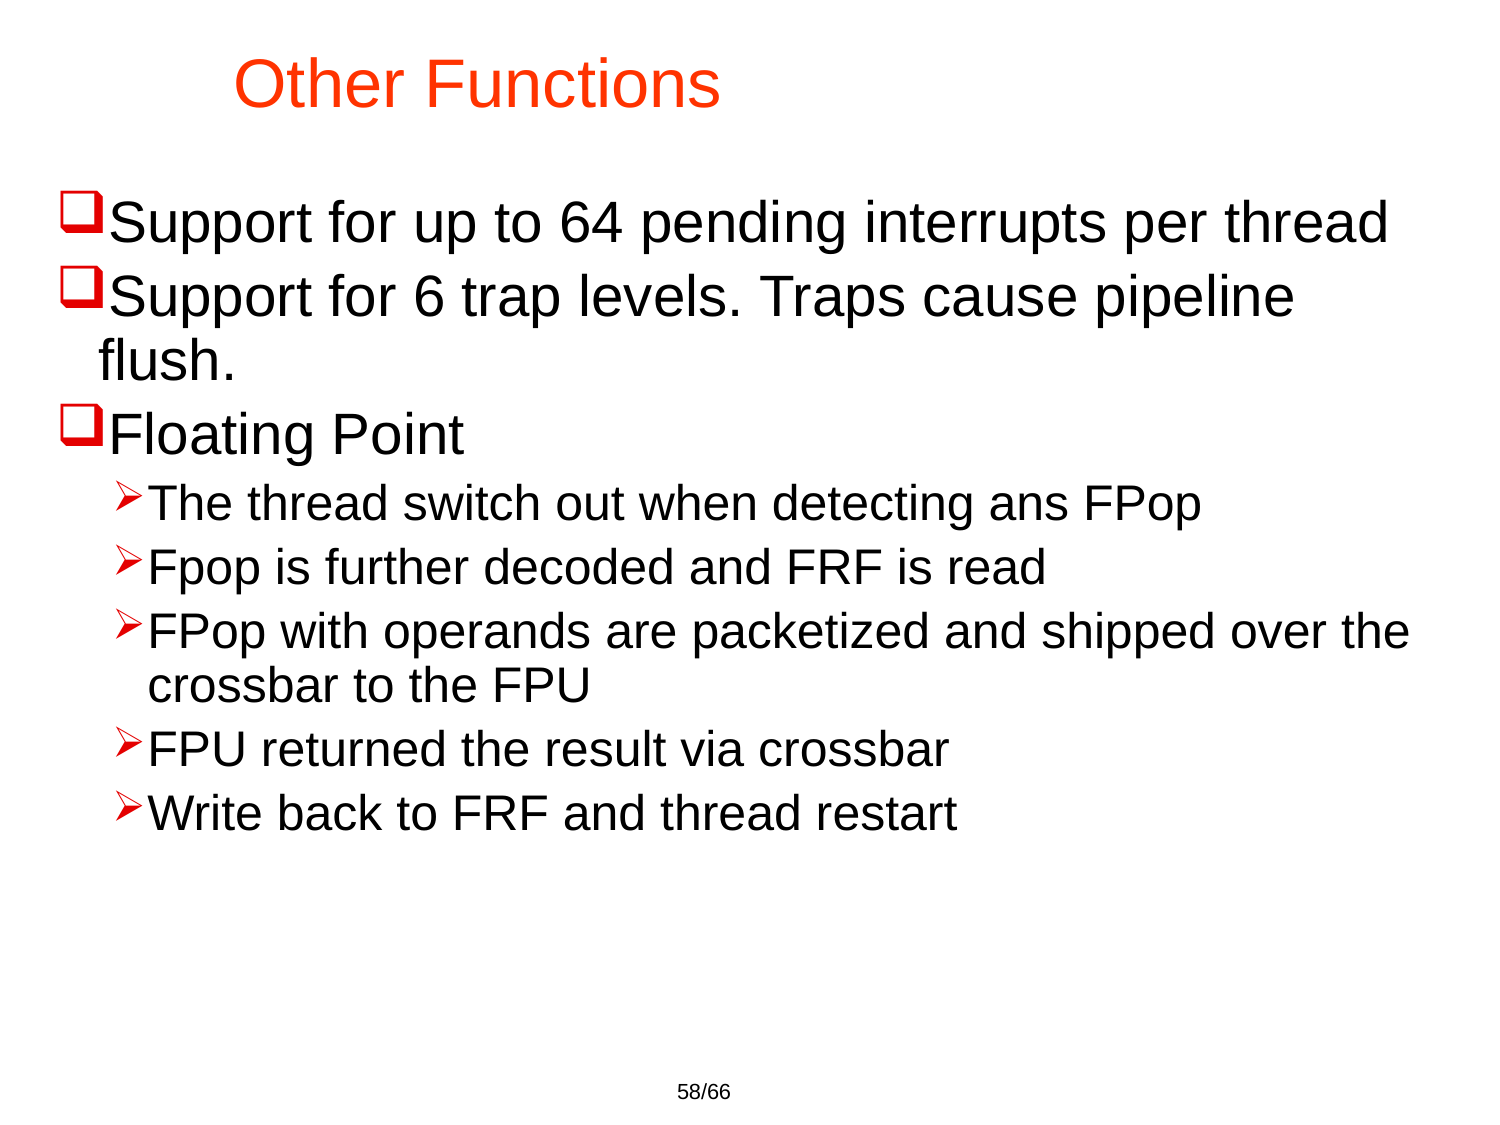

# Other Functions
Support for up to 64 pending interrupts per thread
Support for 6 trap levels. Traps cause pipeline flush.
Floating Point
The thread switch out when detecting ans FPop
Fpop is further decoded and FRF is read
FPop with operands are packetized and shipped over the crossbar to the FPU
FPU returned the result via crossbar
Write back to FRF and thread restart